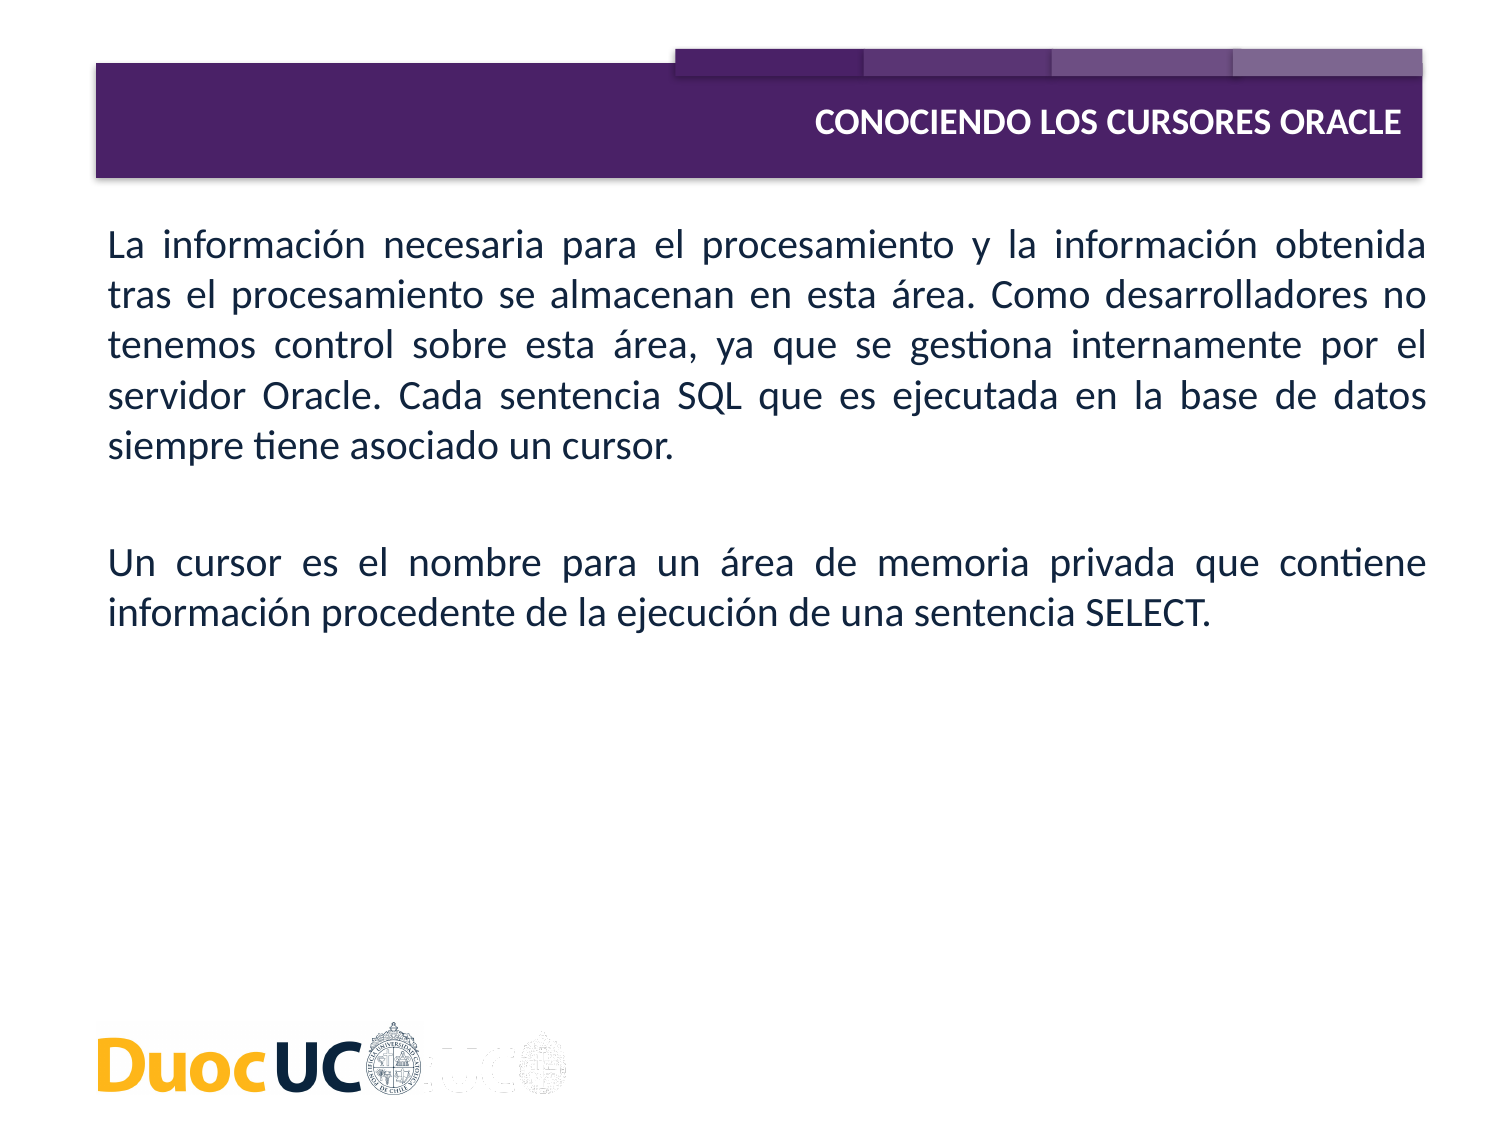

CONOCIENDO LOS CURSORES ORACLE
La información necesaria para el procesamiento y la información obtenida tras el procesamiento se almacenan en esta área. Como desarrolladores no tenemos control sobre esta área, ya que se gestiona internamente por el servidor Oracle. Cada sentencia SQL que es ejecutada en la base de datos siempre tiene asociado un cursor.

Un cursor es el nombre para un área de memoria privada que contiene información procedente de la ejecución de una sentencia SELECT.